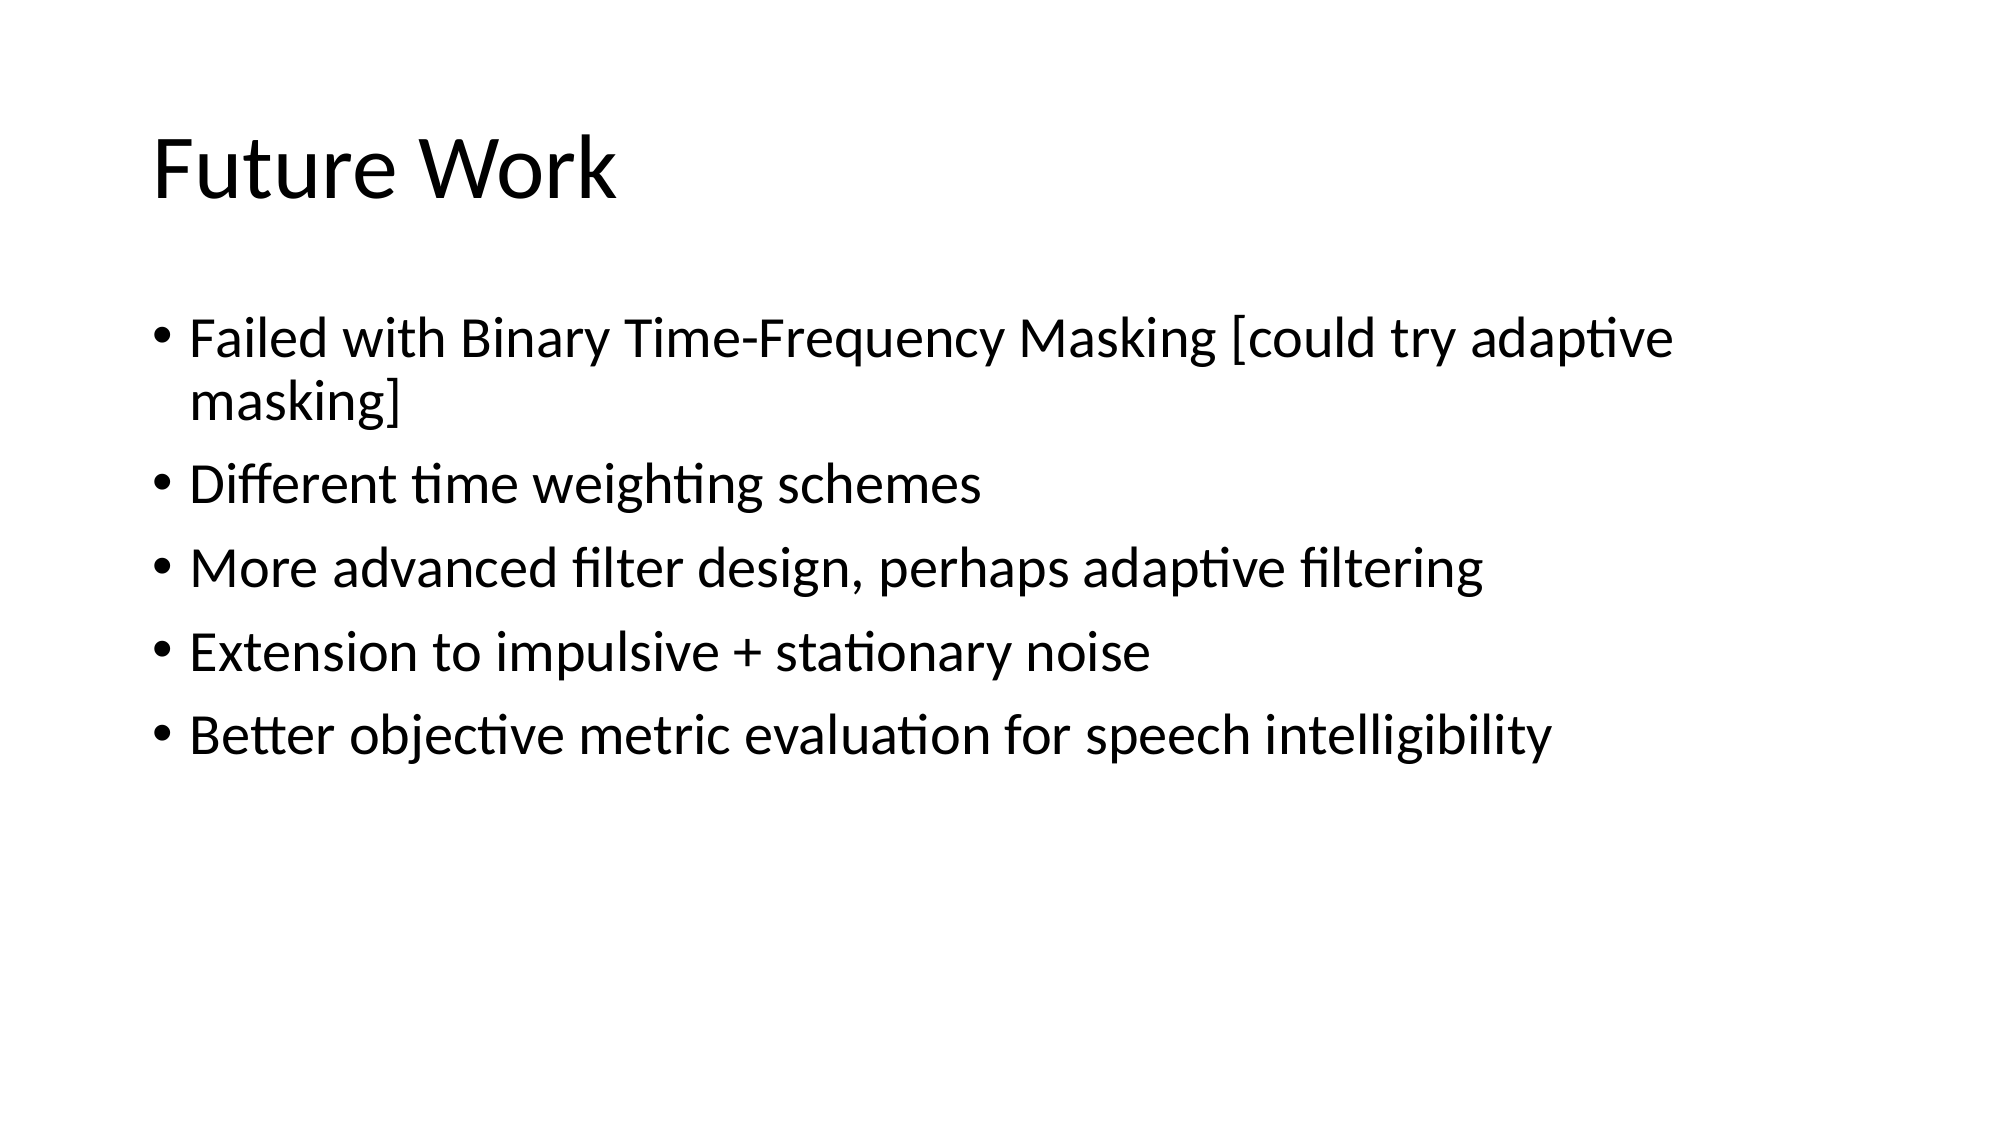

# Future Work
Failed with Binary Time-Frequency Masking [could try adaptive masking]
Different time weighting schemes
More advanced filter design, perhaps adaptive filtering
Extension to impulsive + stationary noise
Better objective metric evaluation for speech intelligibility